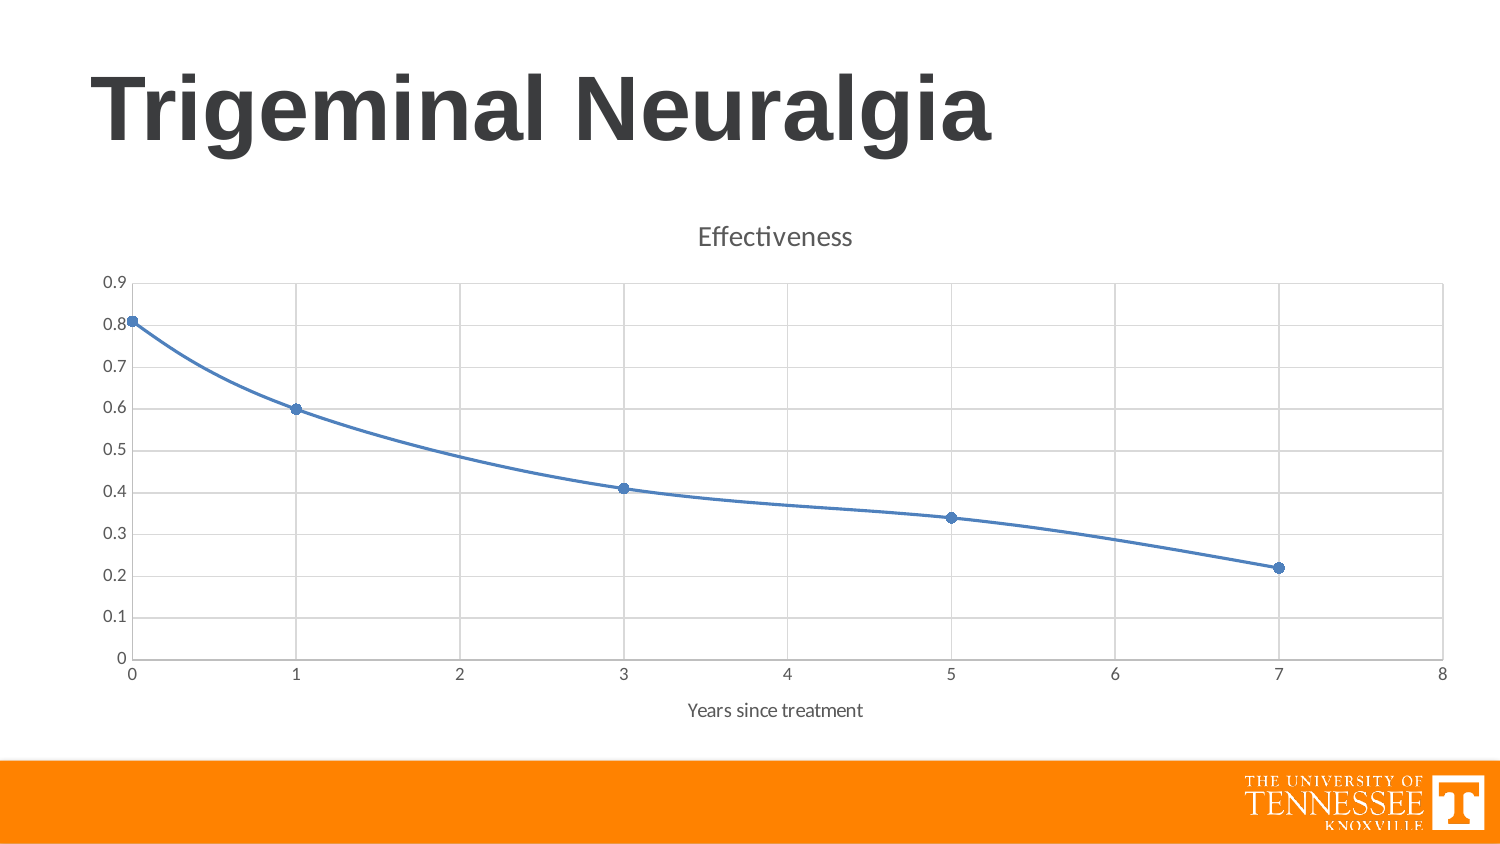

# Trigeminal Neuralgia

### Chart:

| Category | Effectiveness |
|---|---|